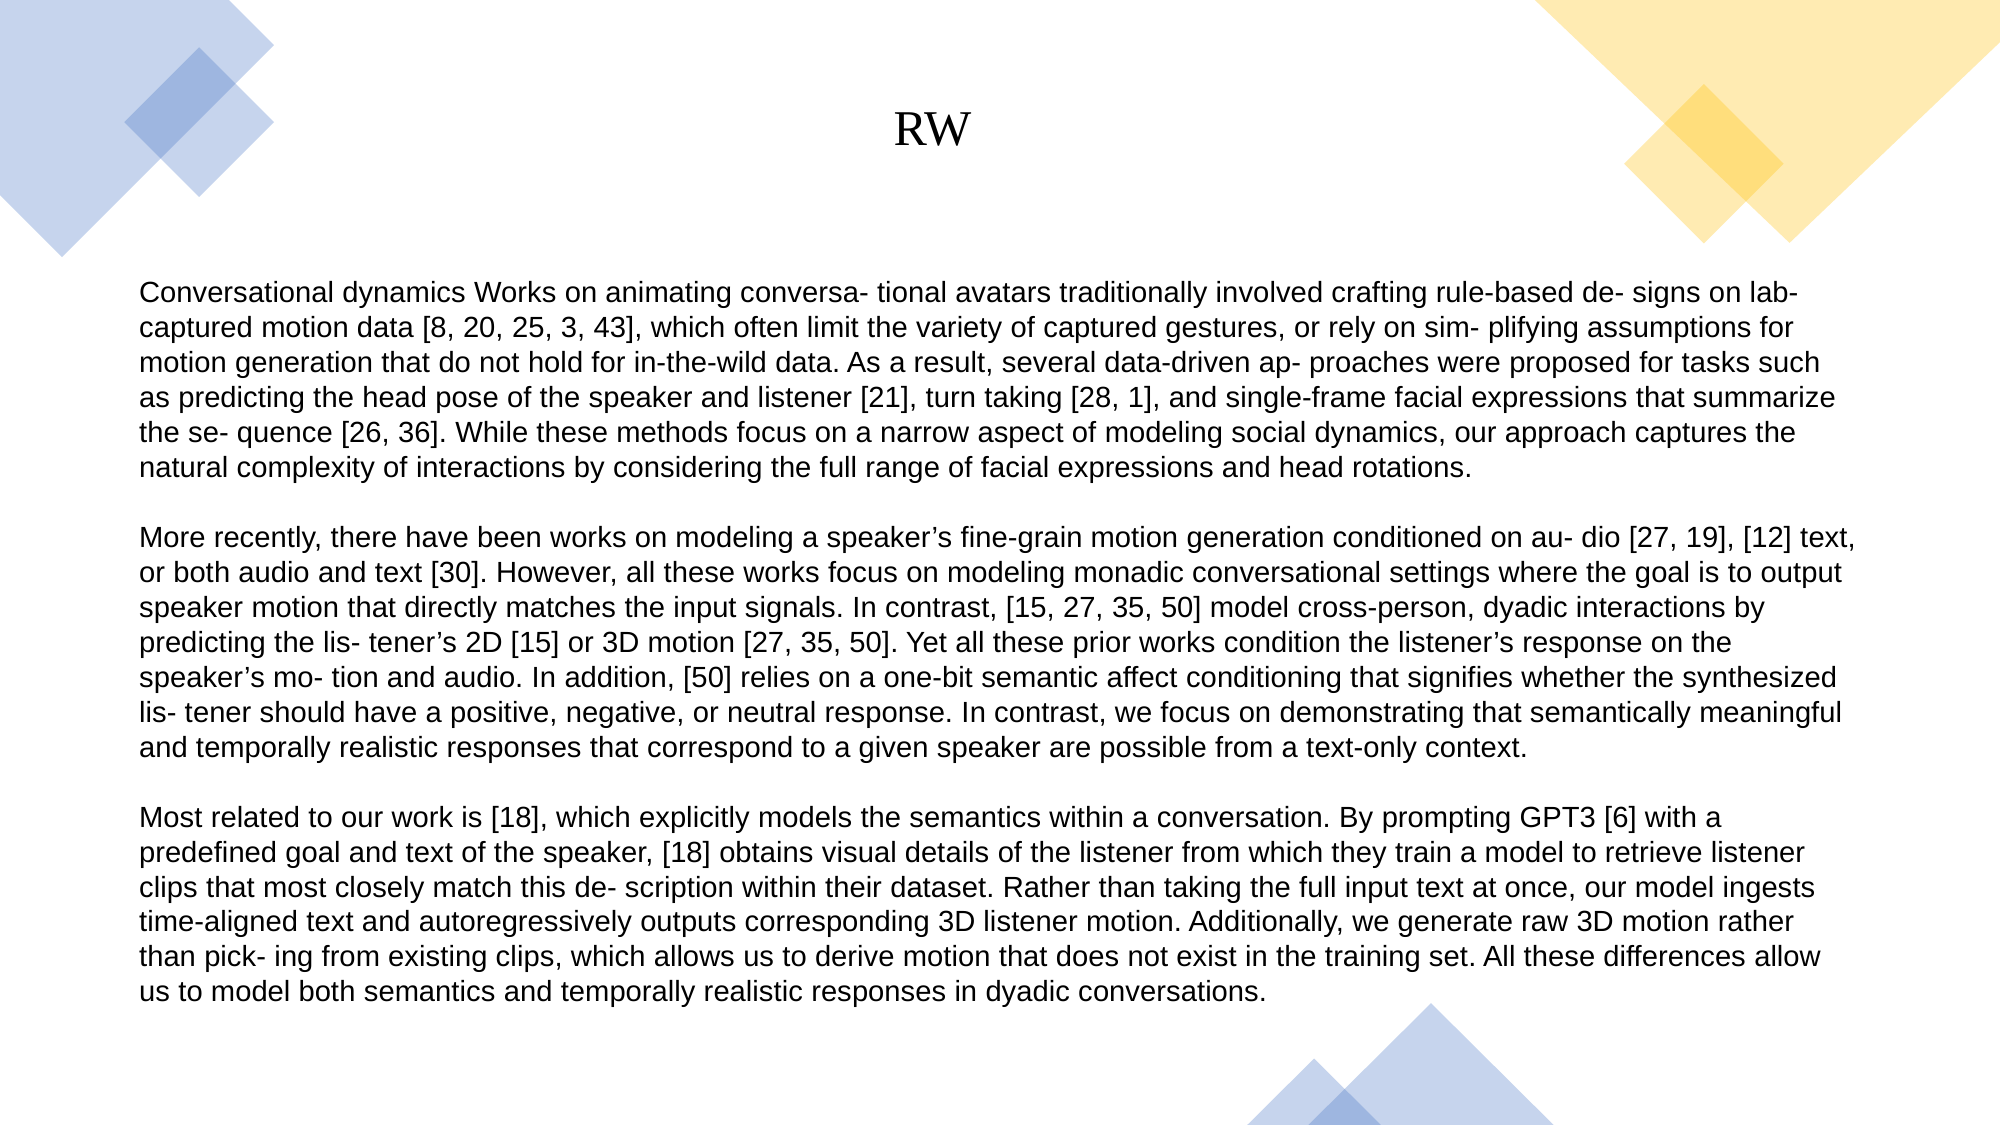

RW

Conversational dynamics Works on animating conversa- tional avatars traditionally involved crafting rule-based de- signs on lab-captured motion data [8, 20, 25, 3, 43], which often limit the variety of captured gestures, or rely on sim- plifying assumptions for motion generation that do not hold for in-the-wild data. As a result, several data-driven ap- proaches were proposed for tasks such as predicting the head pose of the speaker and listener [21], turn taking [28, 1], and single-frame facial expressions that summarize the se- quence [26, 36]. While these methods focus on a narrow aspect of modeling social dynamics, our approach captures the natural complexity of interactions by considering the full range of facial expressions and head rotations.

More recently, there have been works on modeling a speaker’s fine-grain motion generation conditioned on au- dio [27, 19], [12] text, or both audio and text [30]. However, all these works focus on modeling monadic conversational settings where the goal is to output speaker motion that directly matches the input signals. In contrast, [15, 27, 35, 50] model cross-person, dyadic interactions by predicting the lis- tener’s 2D [15] or 3D motion [27, 35, 50]. Yet all these prior works condition the listener’s response on the speaker’s mo- tion and audio. In addition, [50] relies on a one-bit semantic affect conditioning that signifies whether the synthesized lis- tener should have a positive, negative, or neutral response. In contrast, we focus on demonstrating that semantically meaningful and temporally realistic responses that correspond to a given speaker are possible from a text-only context.

Most related to our work is [18], which explicitly models the semantics within a conversation. By prompting GPT3 [6] with a predefined goal and text of the speaker, [18] obtains visual details of the listener from which they train a model to retrieve listener clips that most closely match this de- scription within their dataset. Rather than taking the full input text at once, our model ingests time-aligned text and autoregressively outputs corresponding 3D listener motion. Additionally, we generate raw 3D motion rather than pick- ing from existing clips, which allows us to derive motion that does not exist in the training set. All these differences allow us to model both semantics and temporally realistic responses in dyadic conversations.